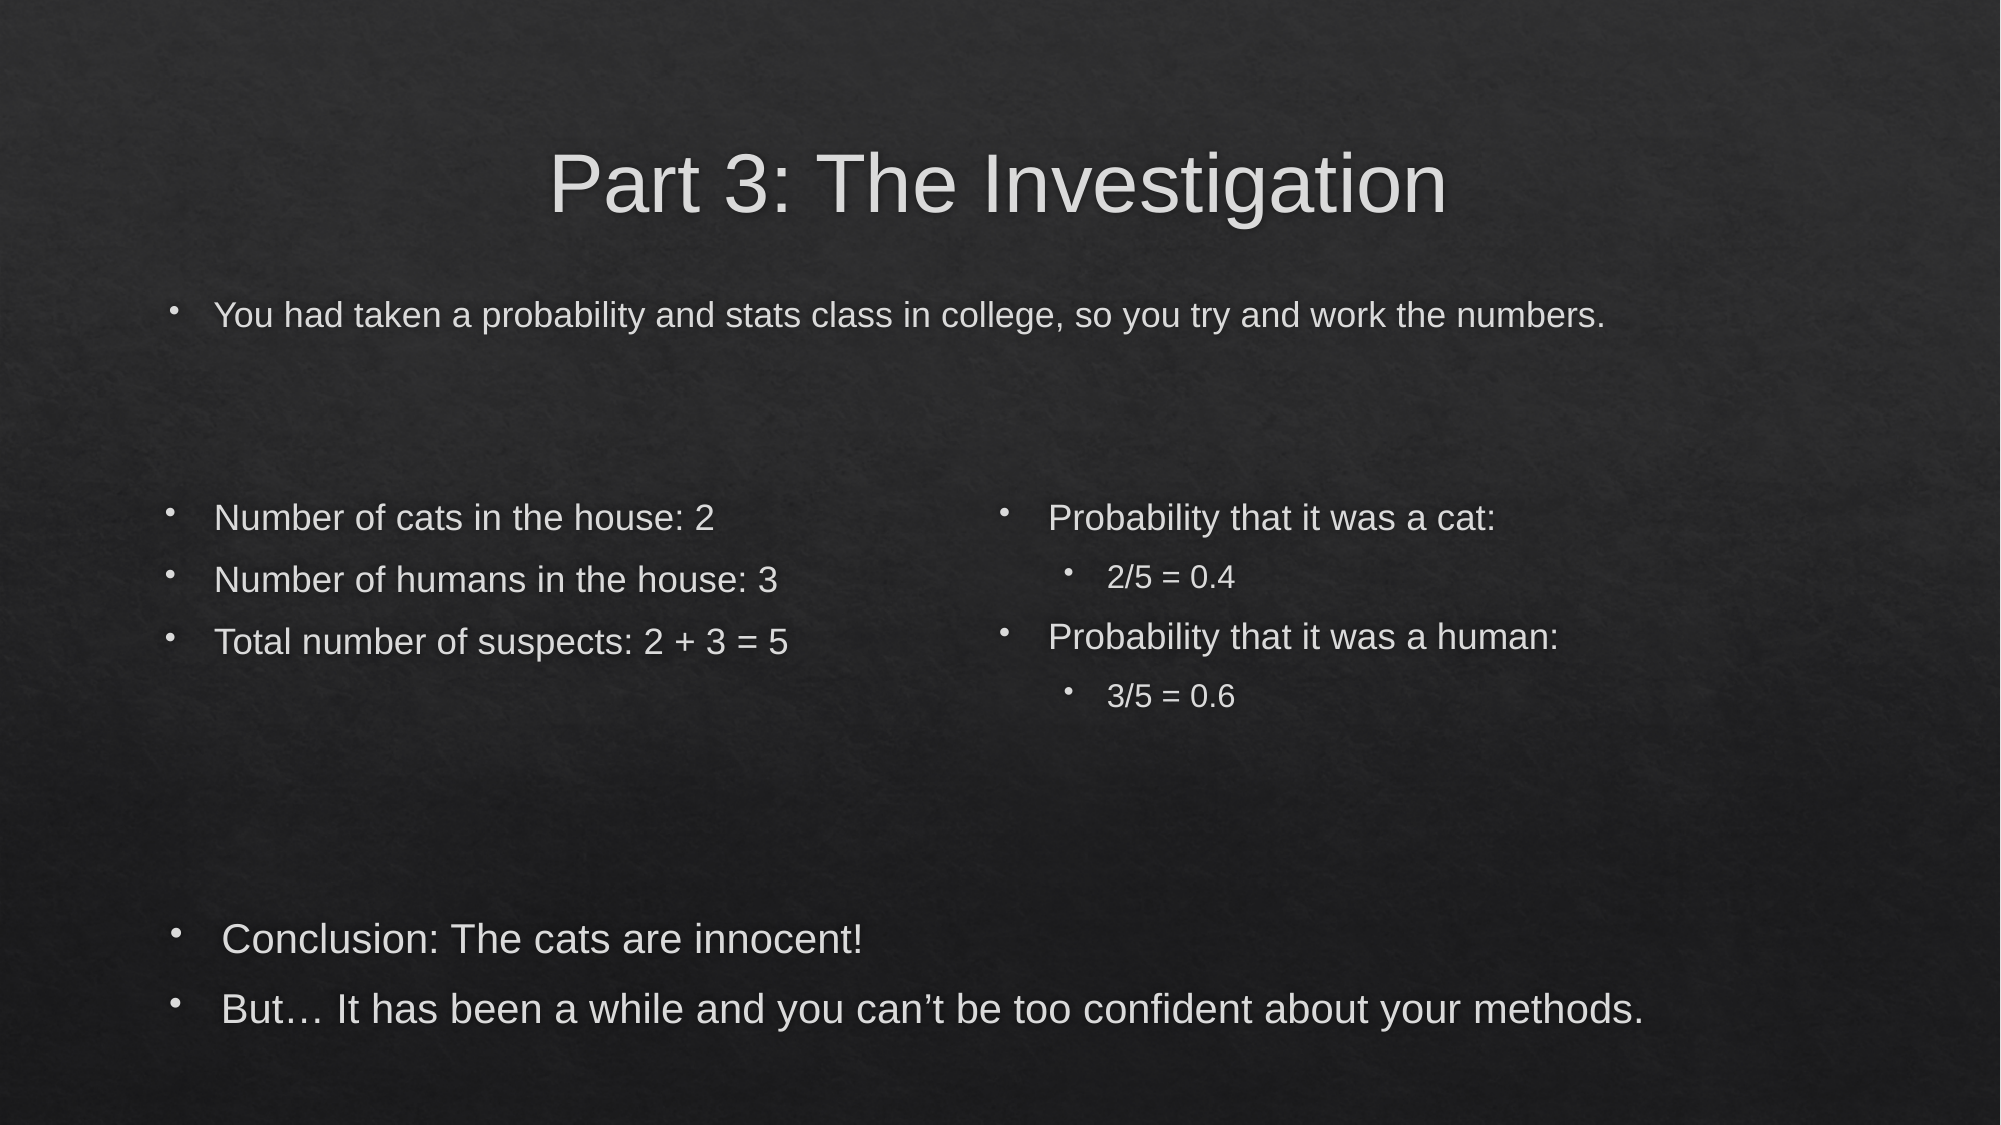

# Part 3: The Investigation
You had taken a probability and stats class in college, so you try and work the numbers.

Number of cats in the house: 2
Number of humans in the house: 3
Total number of suspects: 2 + 3 = 5

Probability that it was a cat:
2/5 = 0.4
Probability that it was a human:
3/5 = 0.6

Conclusion: The cats are innocent!
But… It has been a while and you can’t be too confident about your methods.